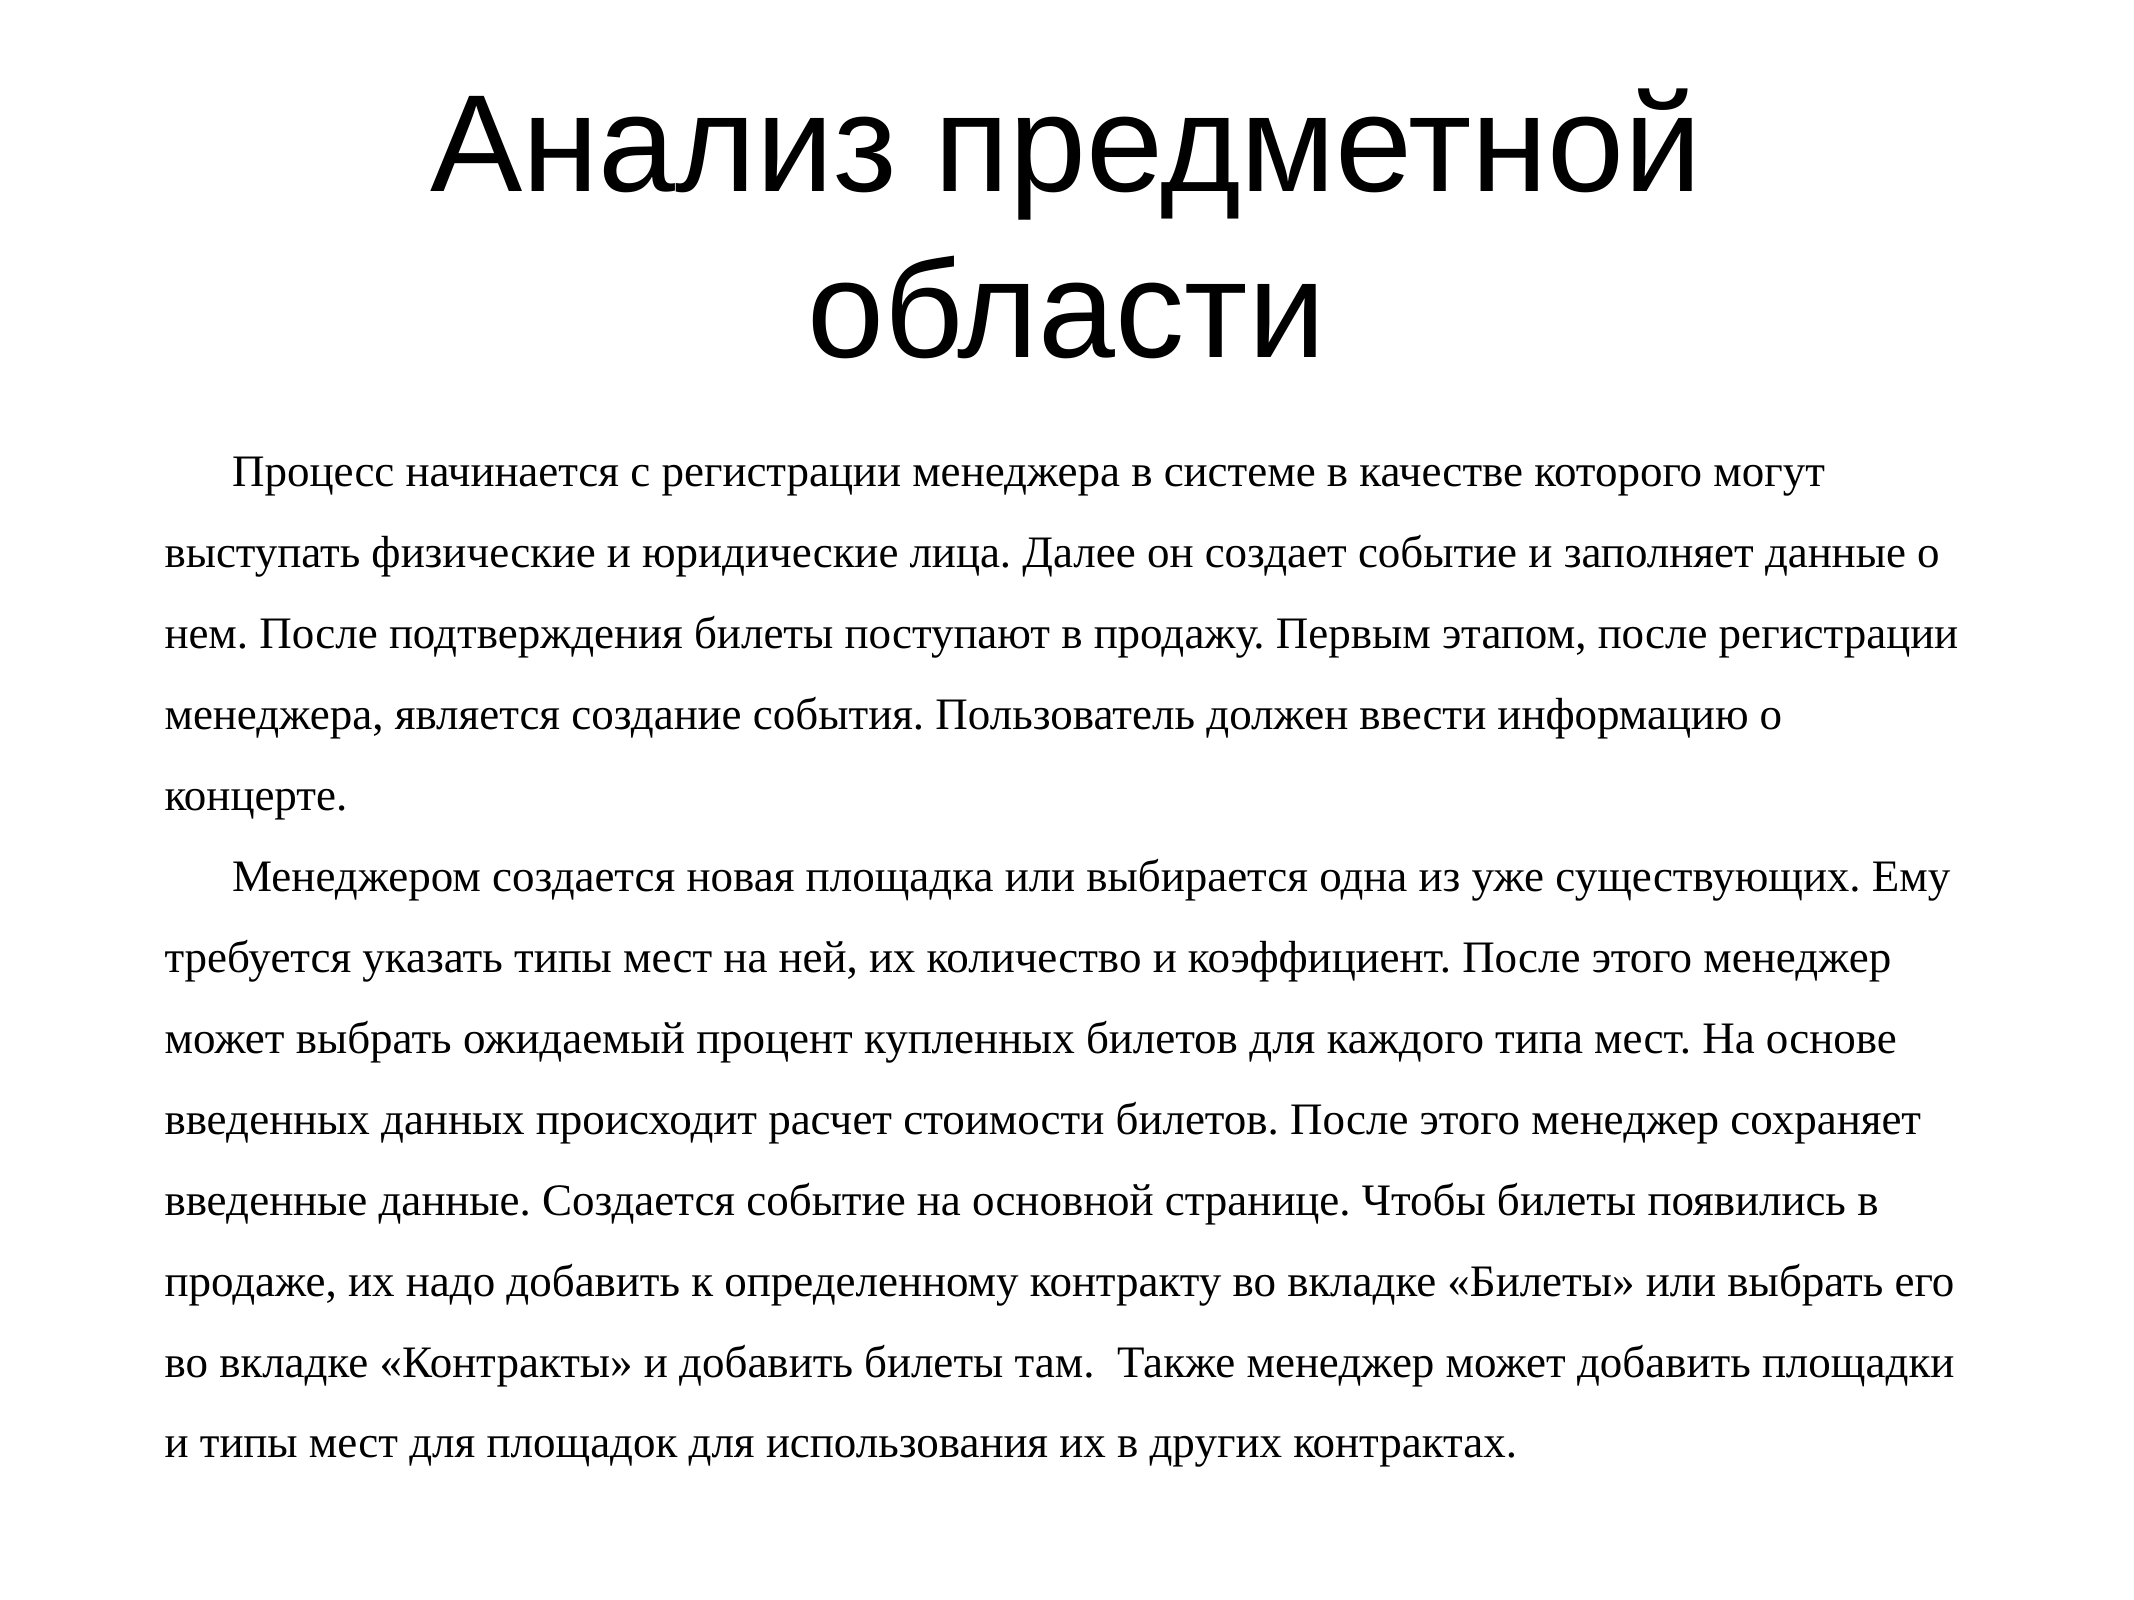

# Анализ предметной области
Процесс начинается с регистрации менеджера в системе в качестве которого могут выступать физические и юридические лица. Далее он создает событие и заполняет данные о нем. После подтверждения билеты поступают в продажу. Первым этапом, после регистрации менеджера, является создание события. Пользователь должен ввести информацию о концерте.
Менеджером создается новая площадка или выбирается одна из уже существующих. Ему требуется указать типы мест на ней, их количество и коэффициент. После этого менеджер может выбрать ожидаемый процент купленных билетов для каждого типа мест. На основе введенных данных происходит расчет стоимости билетов. После этого менеджер сохраняет введенные данные. Создается событие на основной странице. Чтобы билеты появились в продаже, их надо добавить к определенному контракту во вкладке «Билеты» или выбрать его во вкладке «Контракты» и добавить билеты там.  Также менеджер может добавить площадки и типы мест для площадок для использования их в других контрактах.